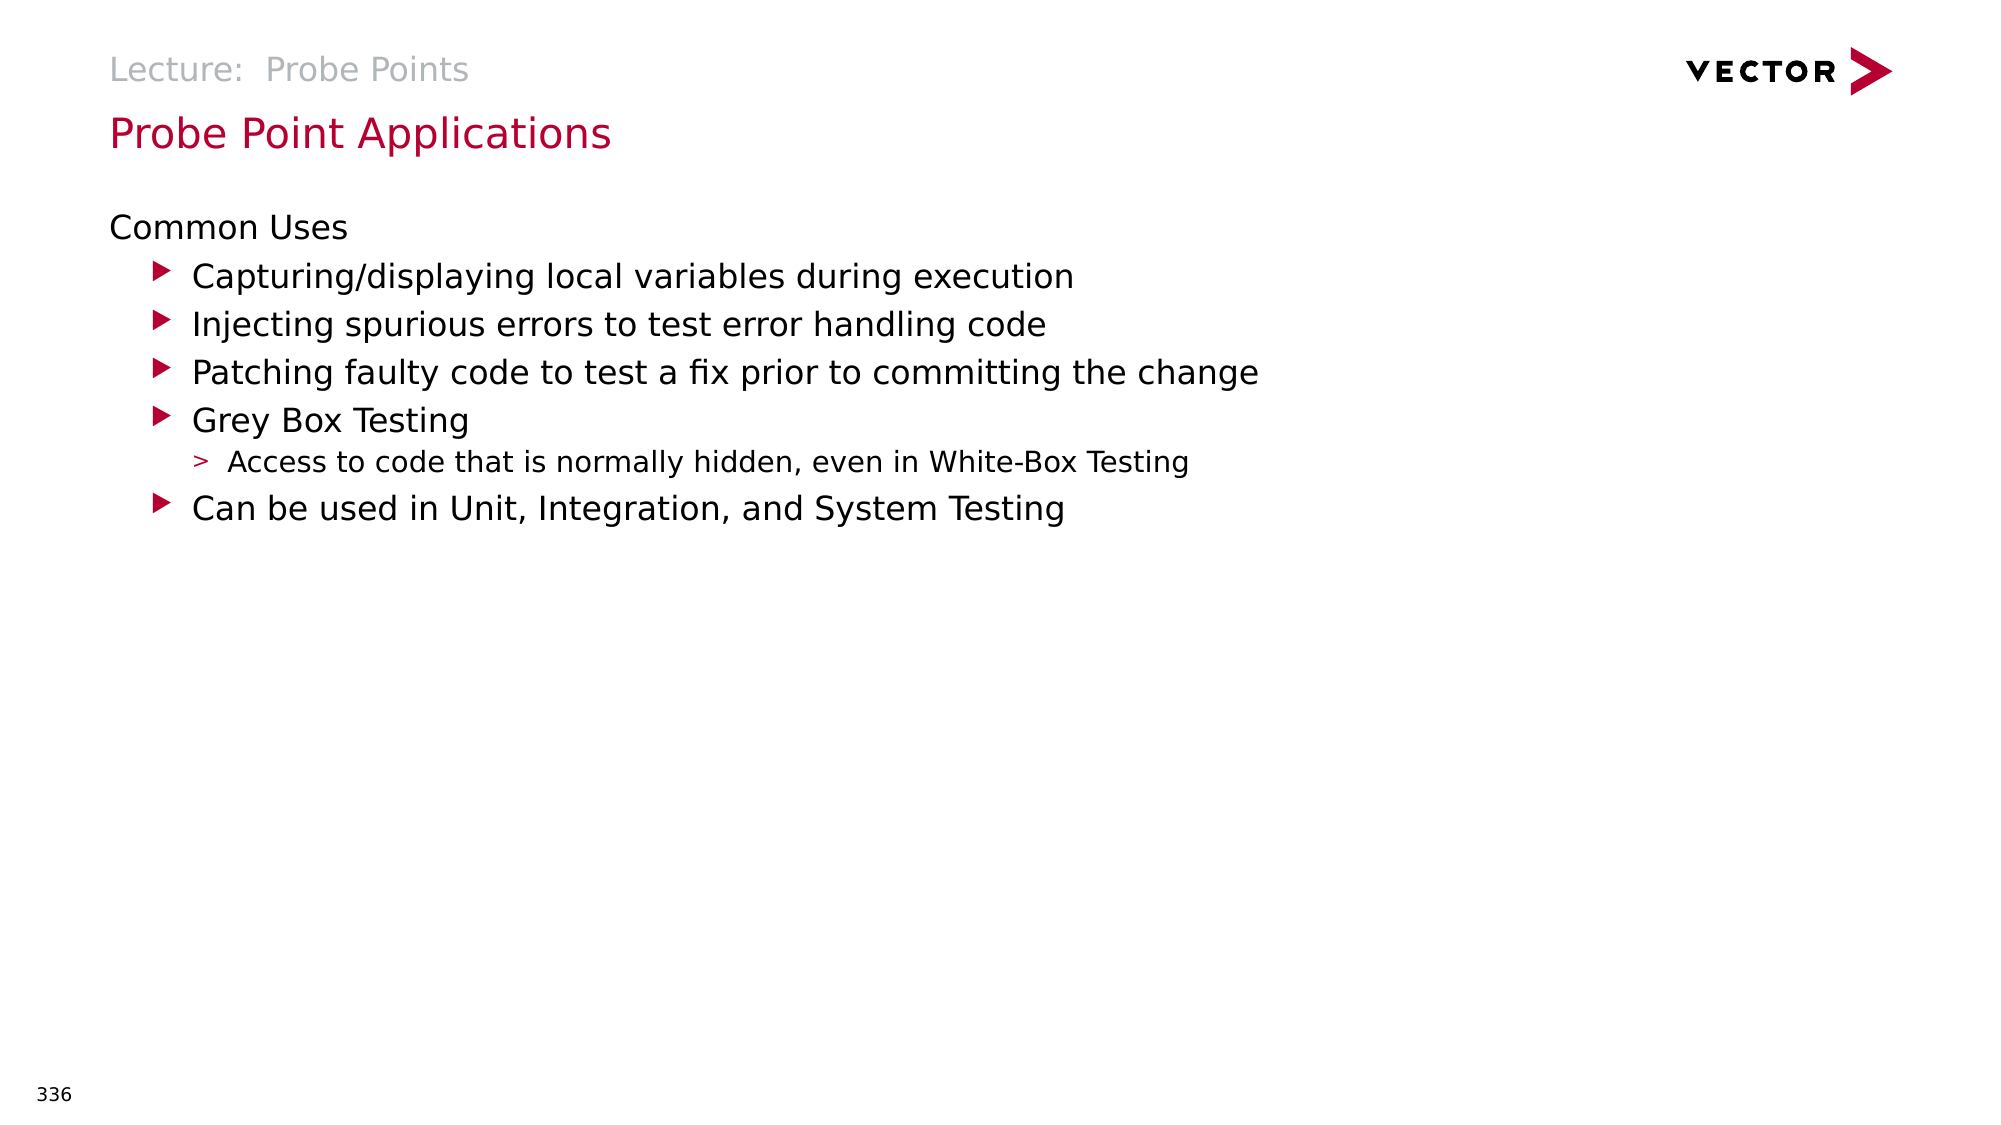

# Lecture:  Probe Points
Probe Point Applications
Common Uses
Capturing/displaying local variables during execution
Injecting spurious errors to test error handling code
Patching faulty code to test a fix prior to committing the change
Grey Box Testing
Access to code that is normally hidden, even in White-Box Testing
Can be used in Unit, Integration, and System Testing